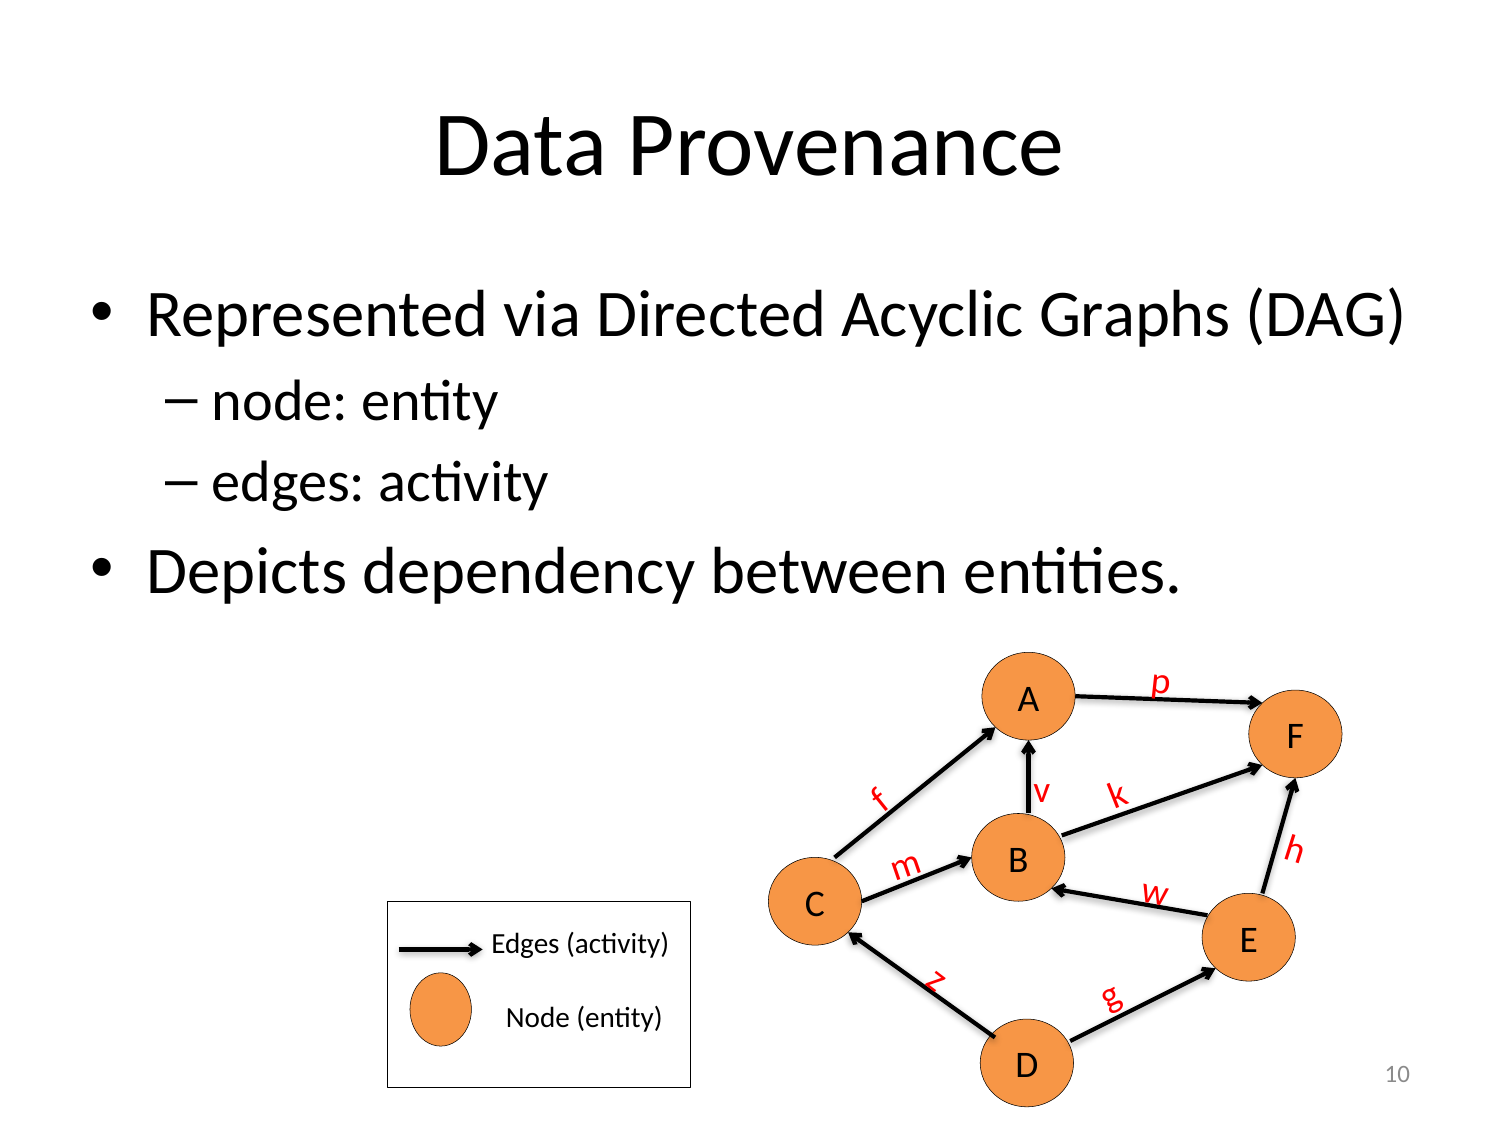

# Data Provenance
Represented via Directed Acyclic Graphs (DAG)
node: entity
edges: activity
Depicts dependency between entities.
p
A
F
B
C
E
D
f
k
v
h
m
w
z
g

Edges (activity)

Node (entity)
10